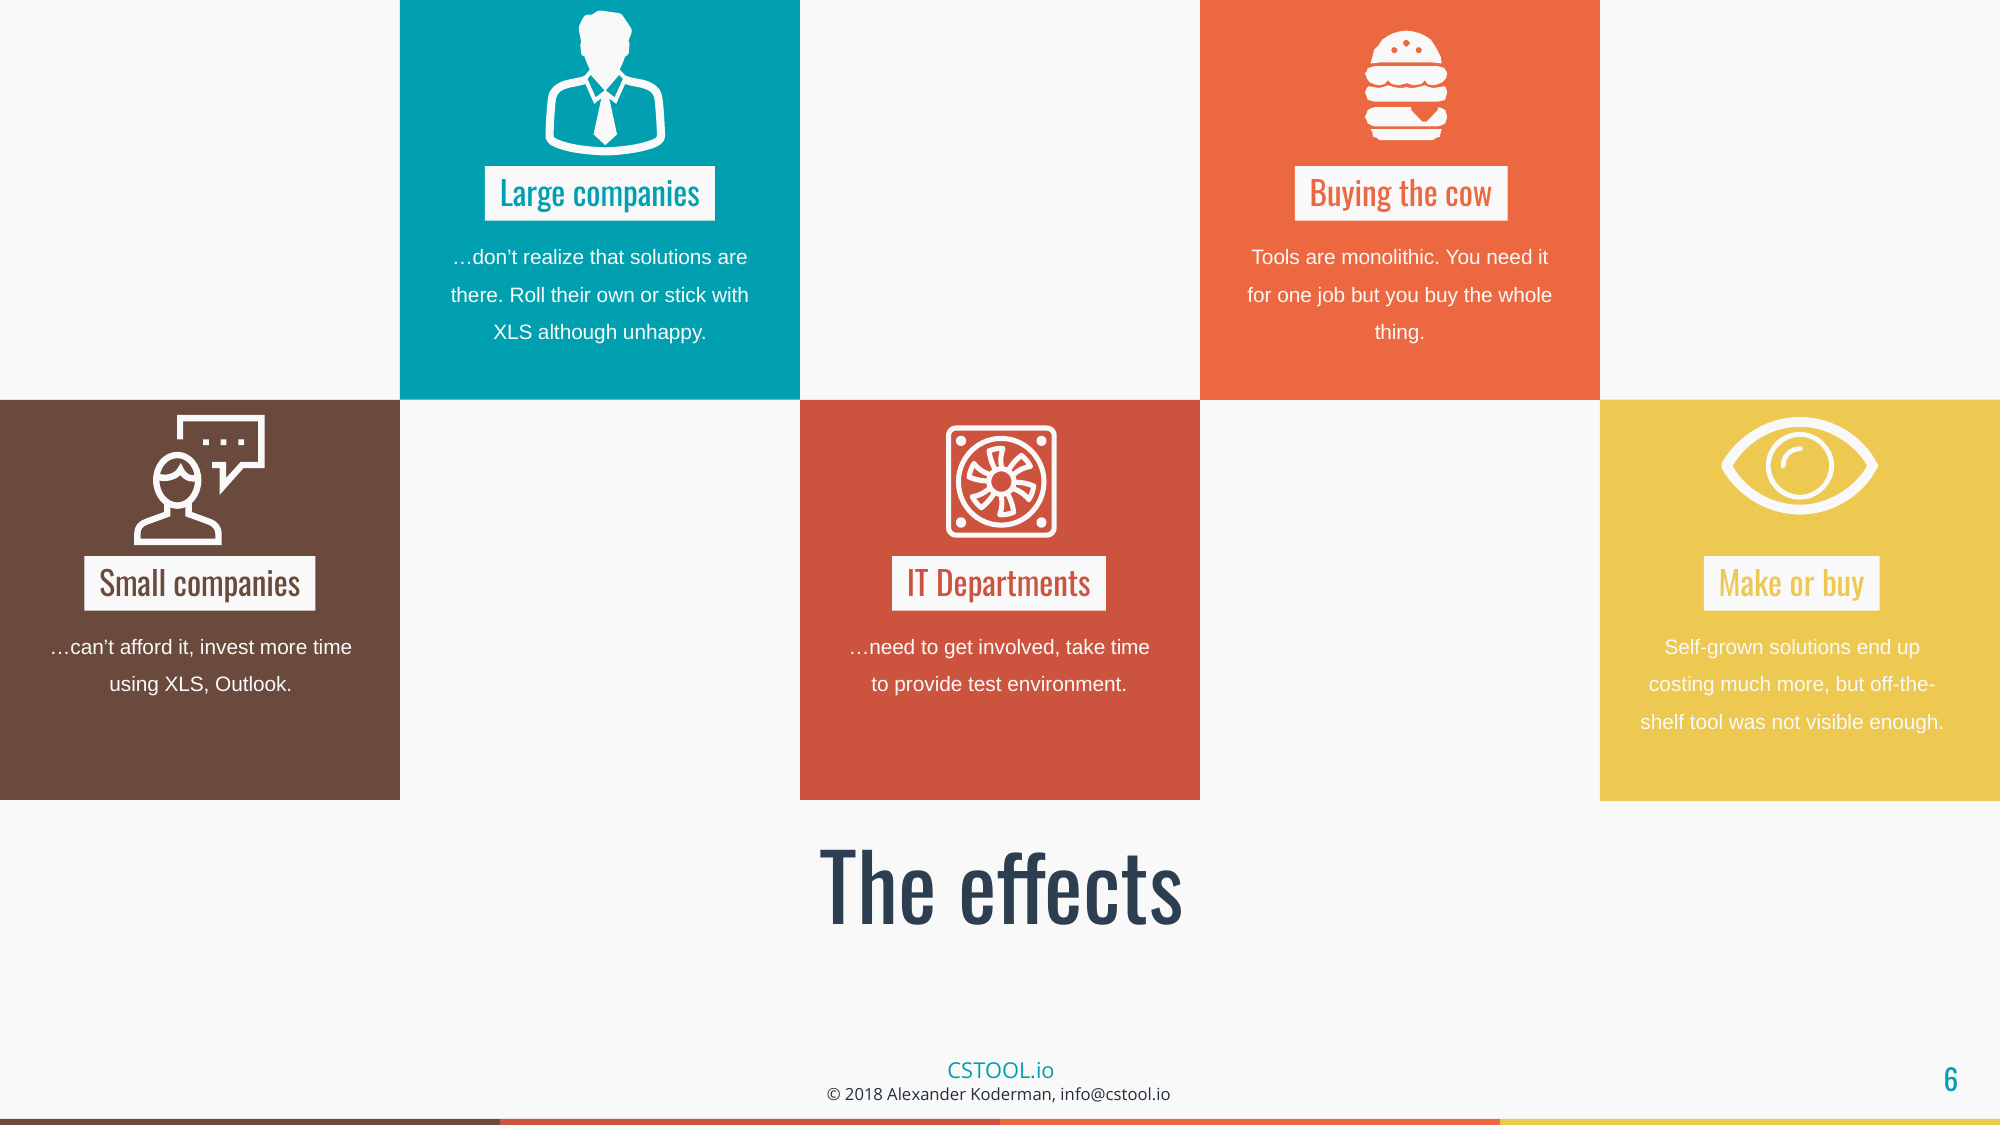

Large companies
Buying the cow
…don’t realize that solutions are there. Roll their own or stick with XLS although unhappy.
Tools are monolithic. You need it for one job but you buy the whole thing.

Small companies
IT Departments
Make or buy
…can’t afford it, invest more time using XLS, Outlook.
…need to get involved, take time to provide test environment.
Self-grown solutions end up costing much more, but off-the-shelf tool was not visible enough.
The effects